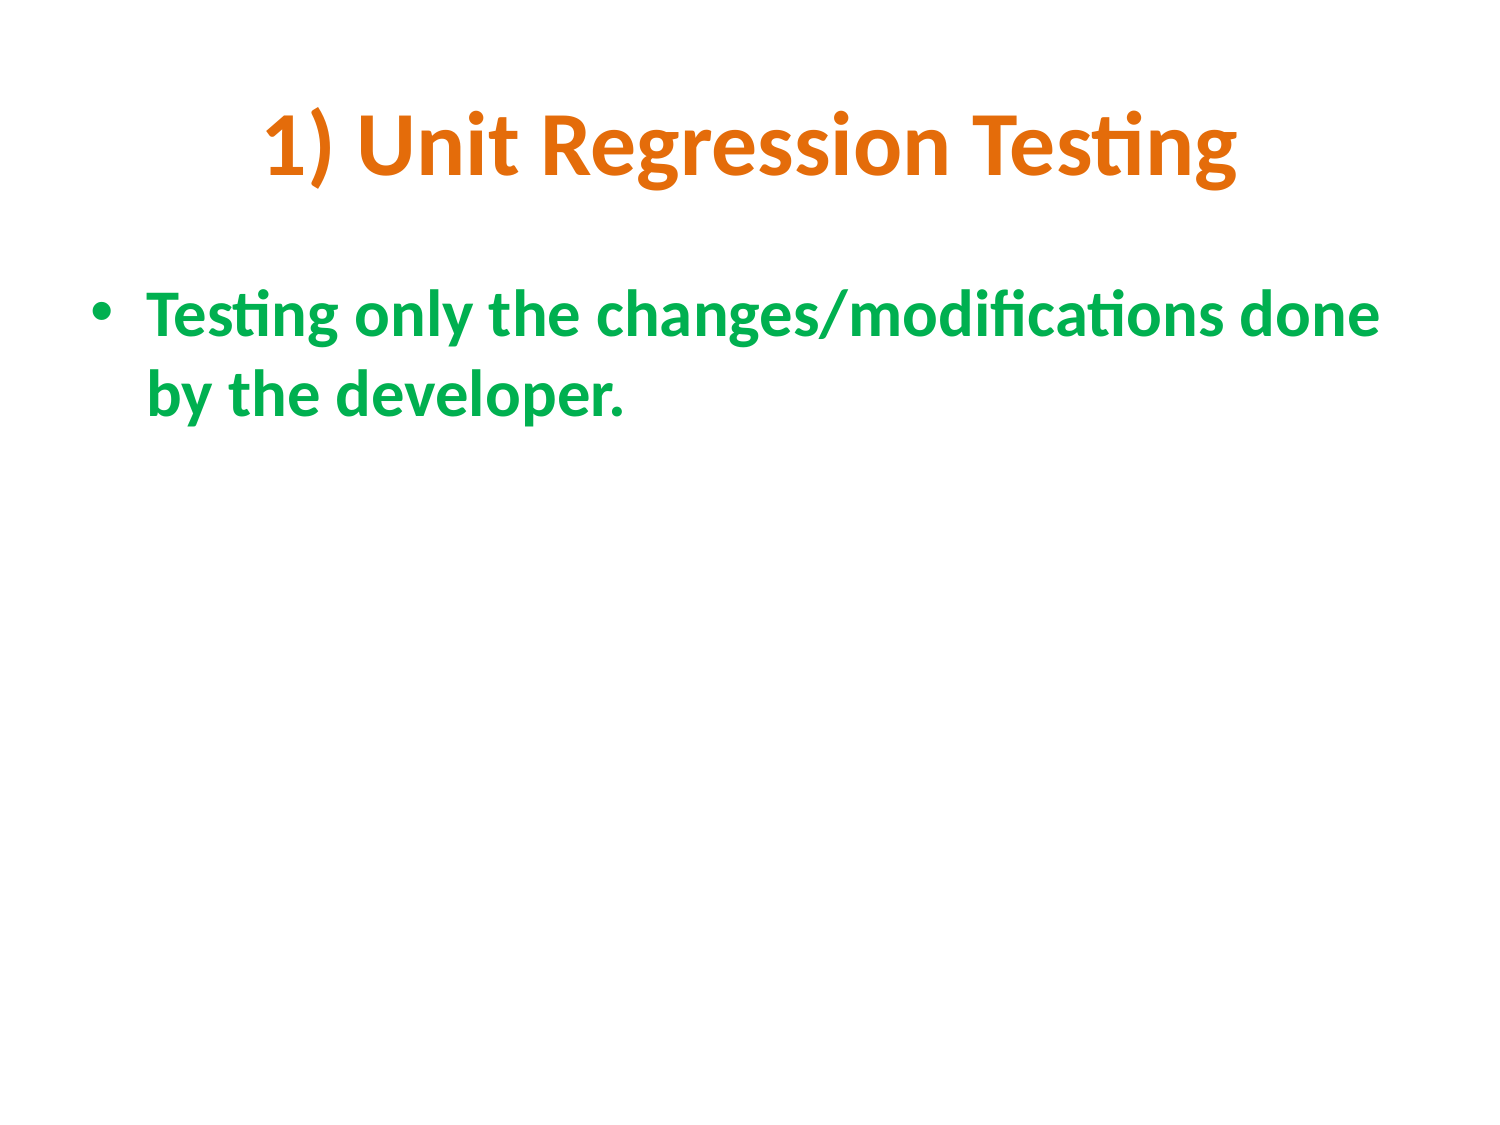

# 1) Unit Regression Testing
Testing only the changes/modifications done by the developer.